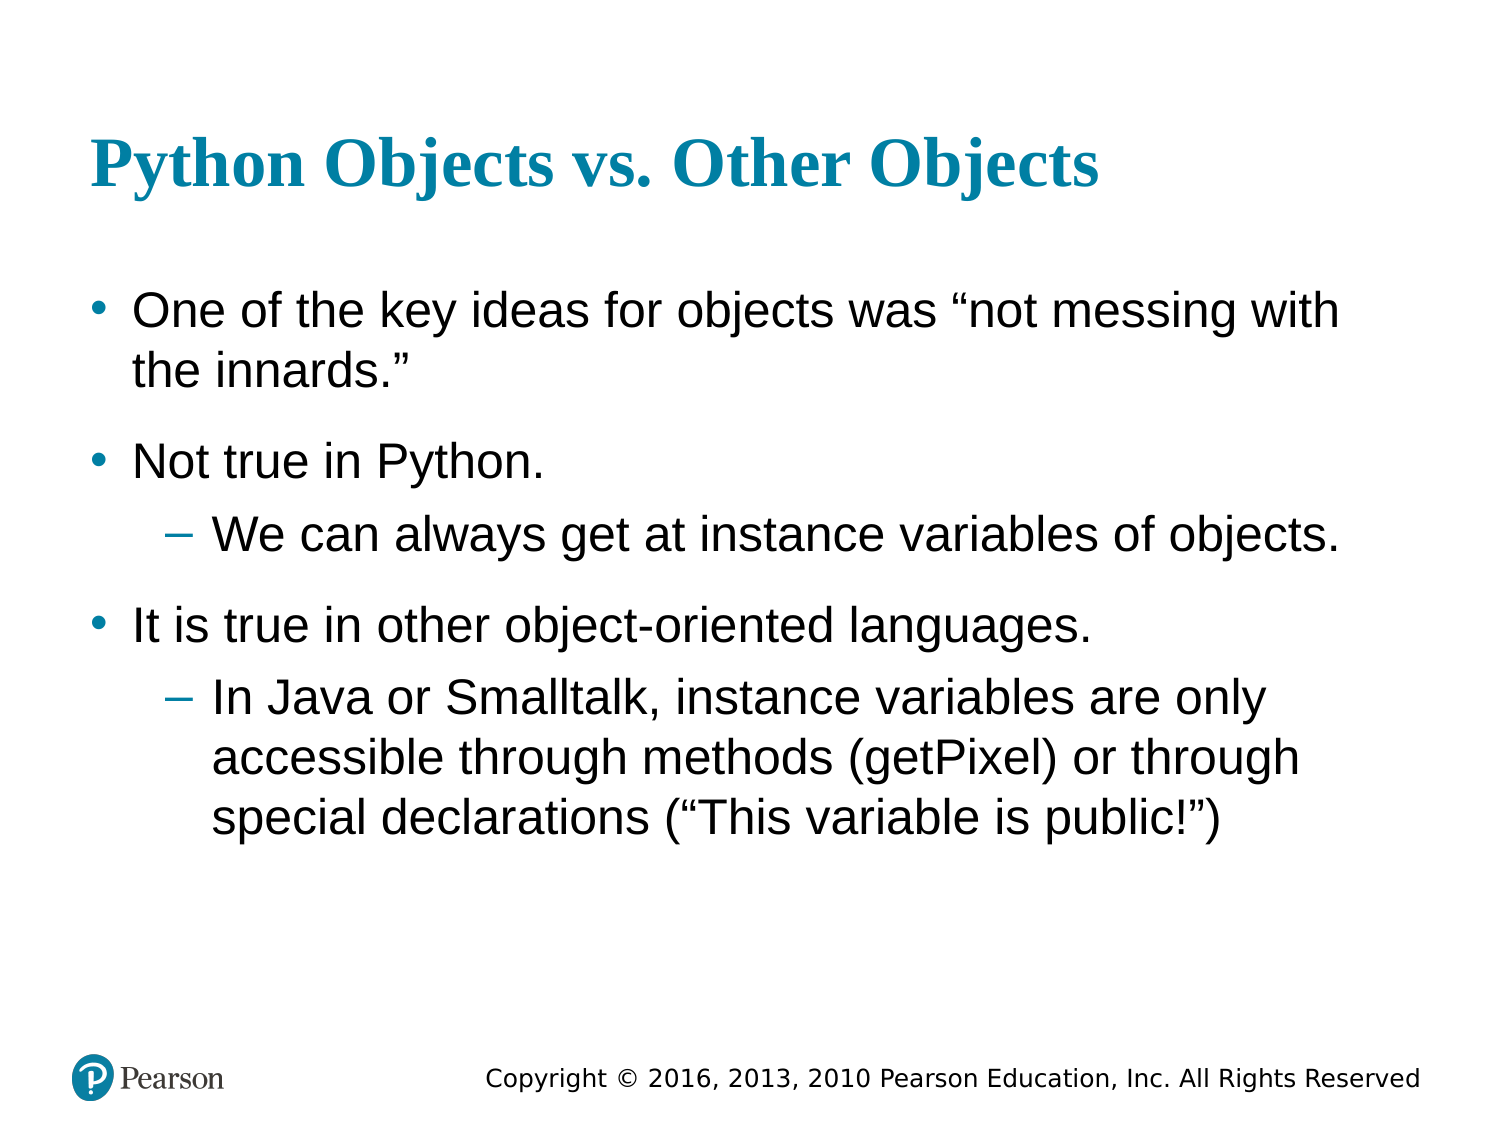

# Python Objects vs. Other Objects
One of the key ideas for objects was “not messing with the innards.”
Not true in Python.
We can always get at instance variables of objects.
It is true in other object-oriented languages.
In Java or Smalltalk, instance variables are only accessible through methods (getPixel) or through special declarations (“This variable is public!”)